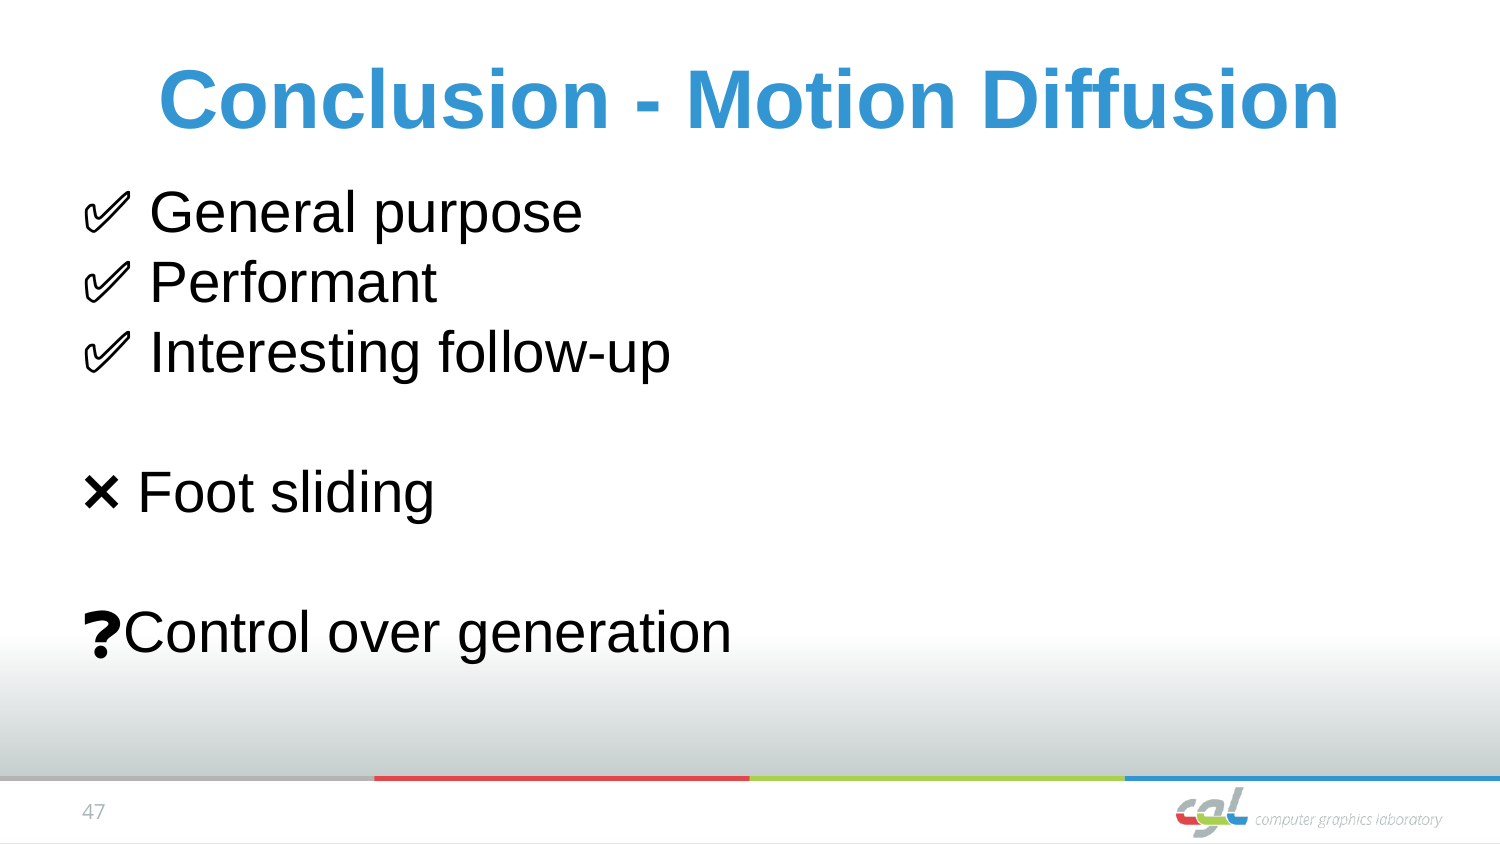

# Conclusion - Motion Diffusion
✅ General purpose
✅ Performant
✅ Interesting follow-up

❌ Foot sliding

❓Control over generation
47